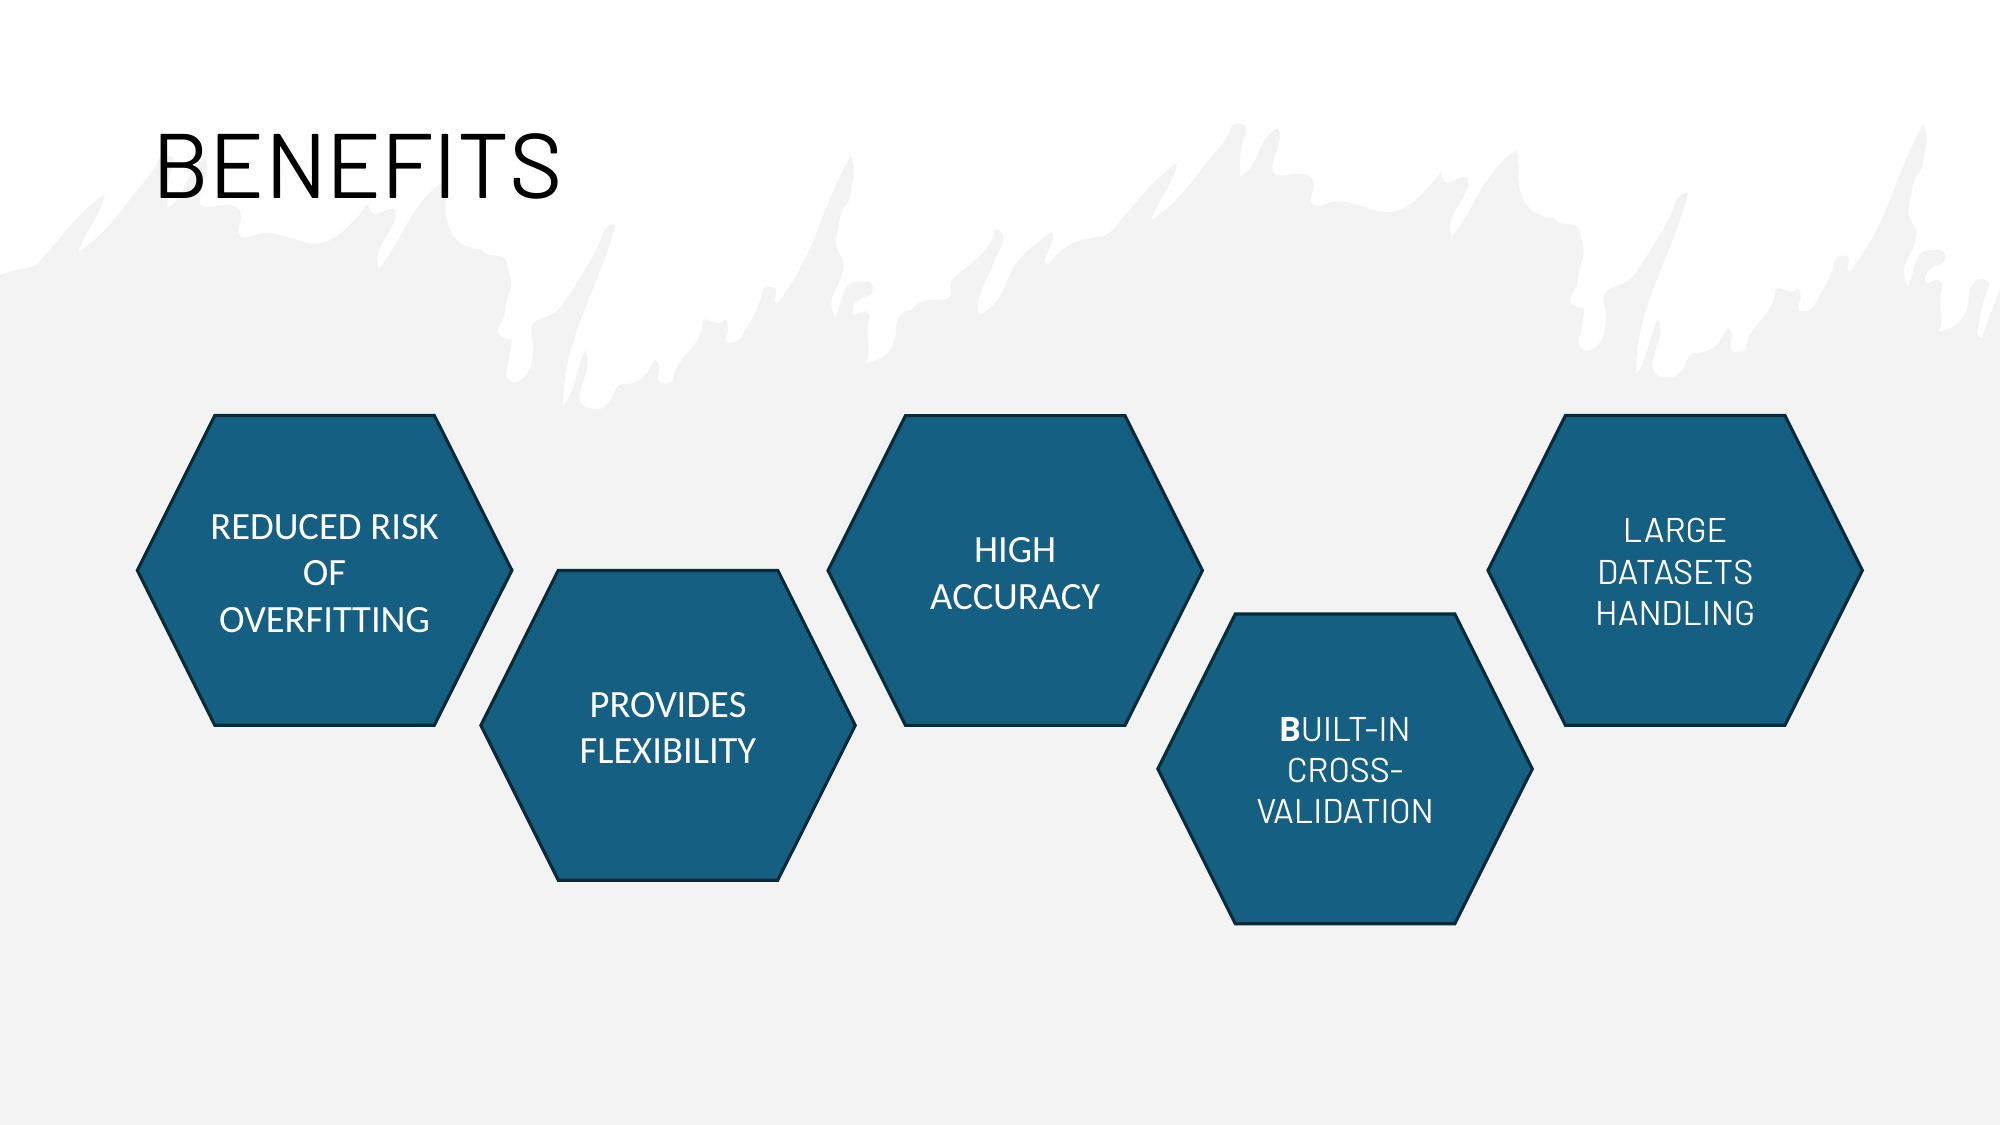

# BENEFITS

LARGE DATASETS HANDLING
REDUCED RISK OF OVERFITTING
HIGH ACCURACY
PROVIDES FLEXIBILITY
BUILT-IN CROSS-VALIDATION